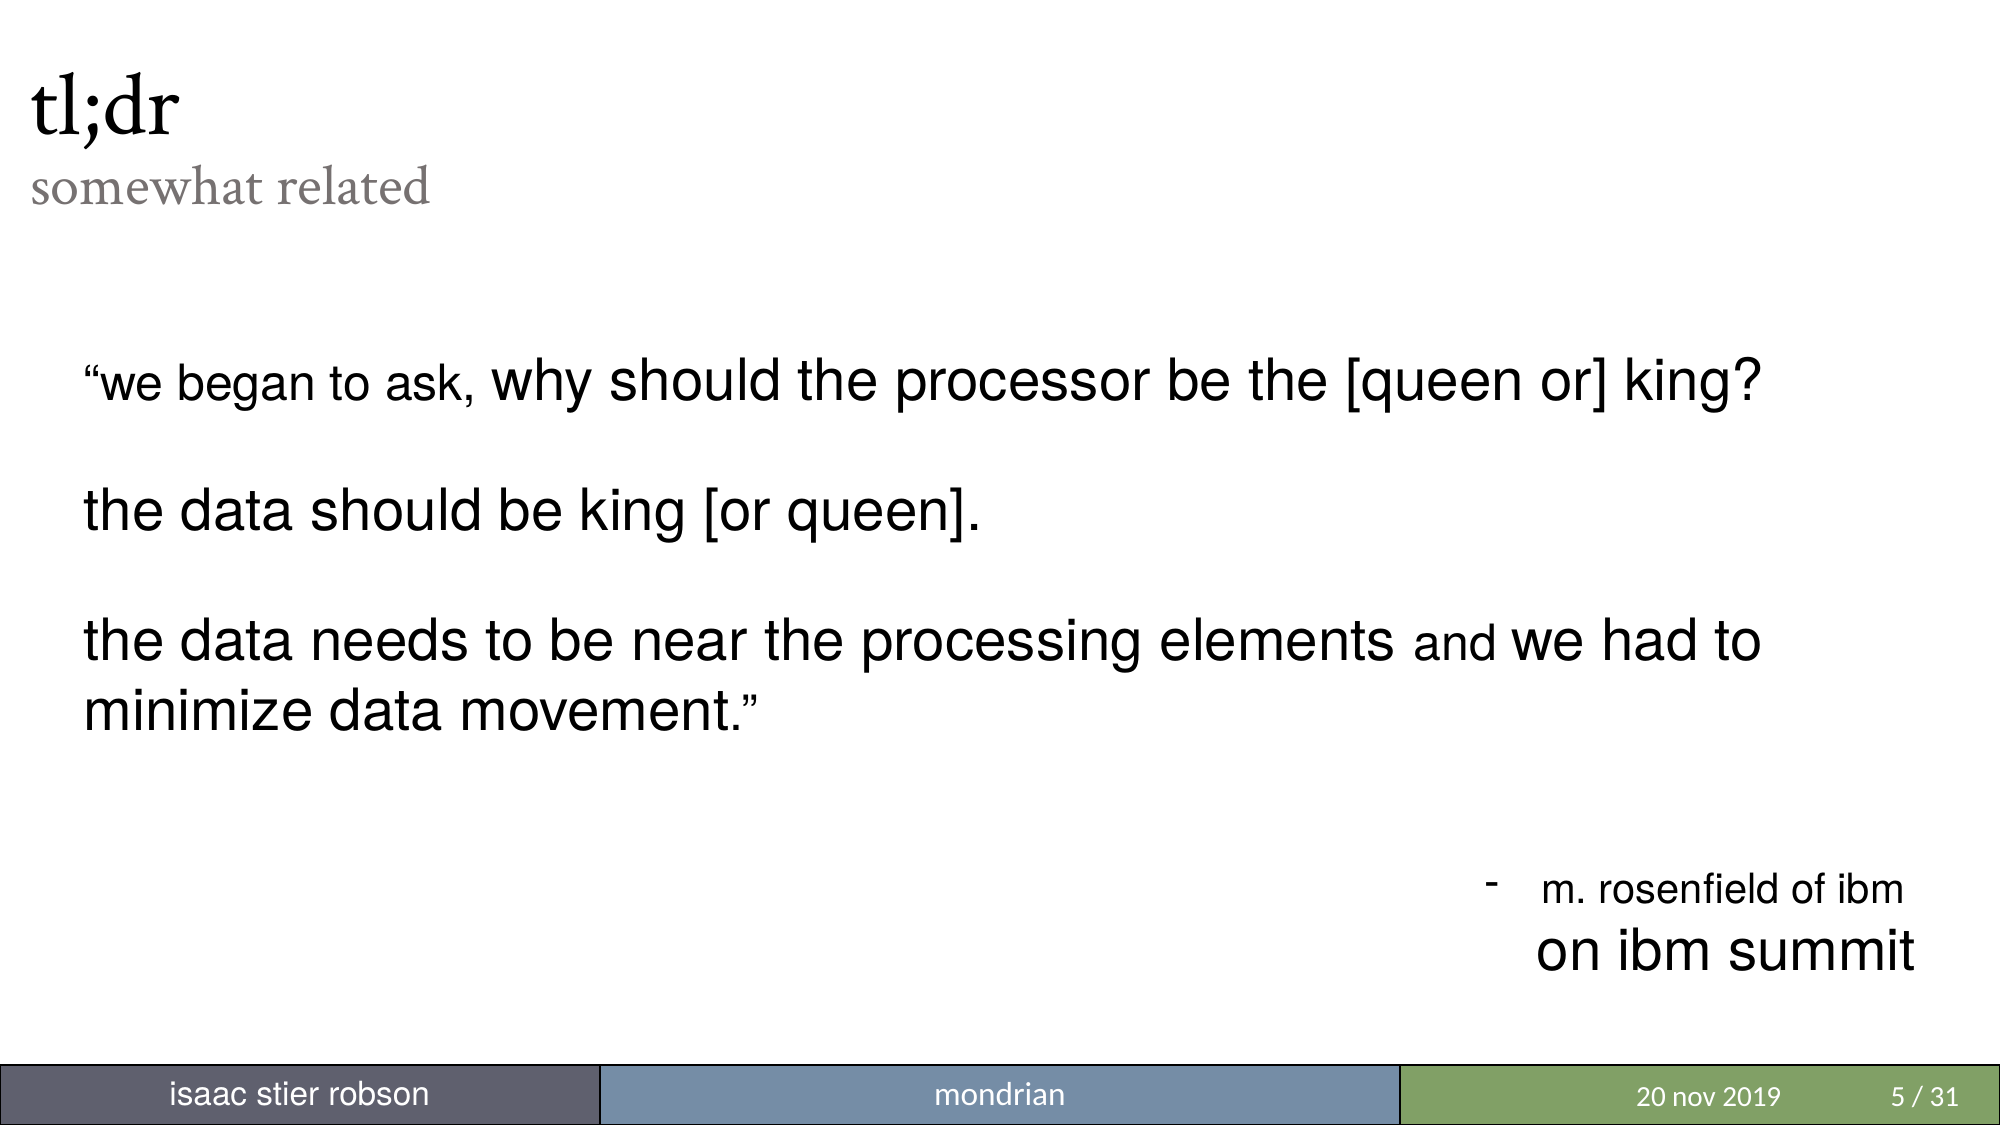

# tl;dr somewhat related
“we began to ask, why should the processor be the [queen or] king?

the data should be king [or queen].

the data needs to be near the processing elements and we had to minimize data movement.”

m. rosenfield of ibm
on ibm summit
isaac stier robson
mondrian
   	       20 nov 2019	5 / 31